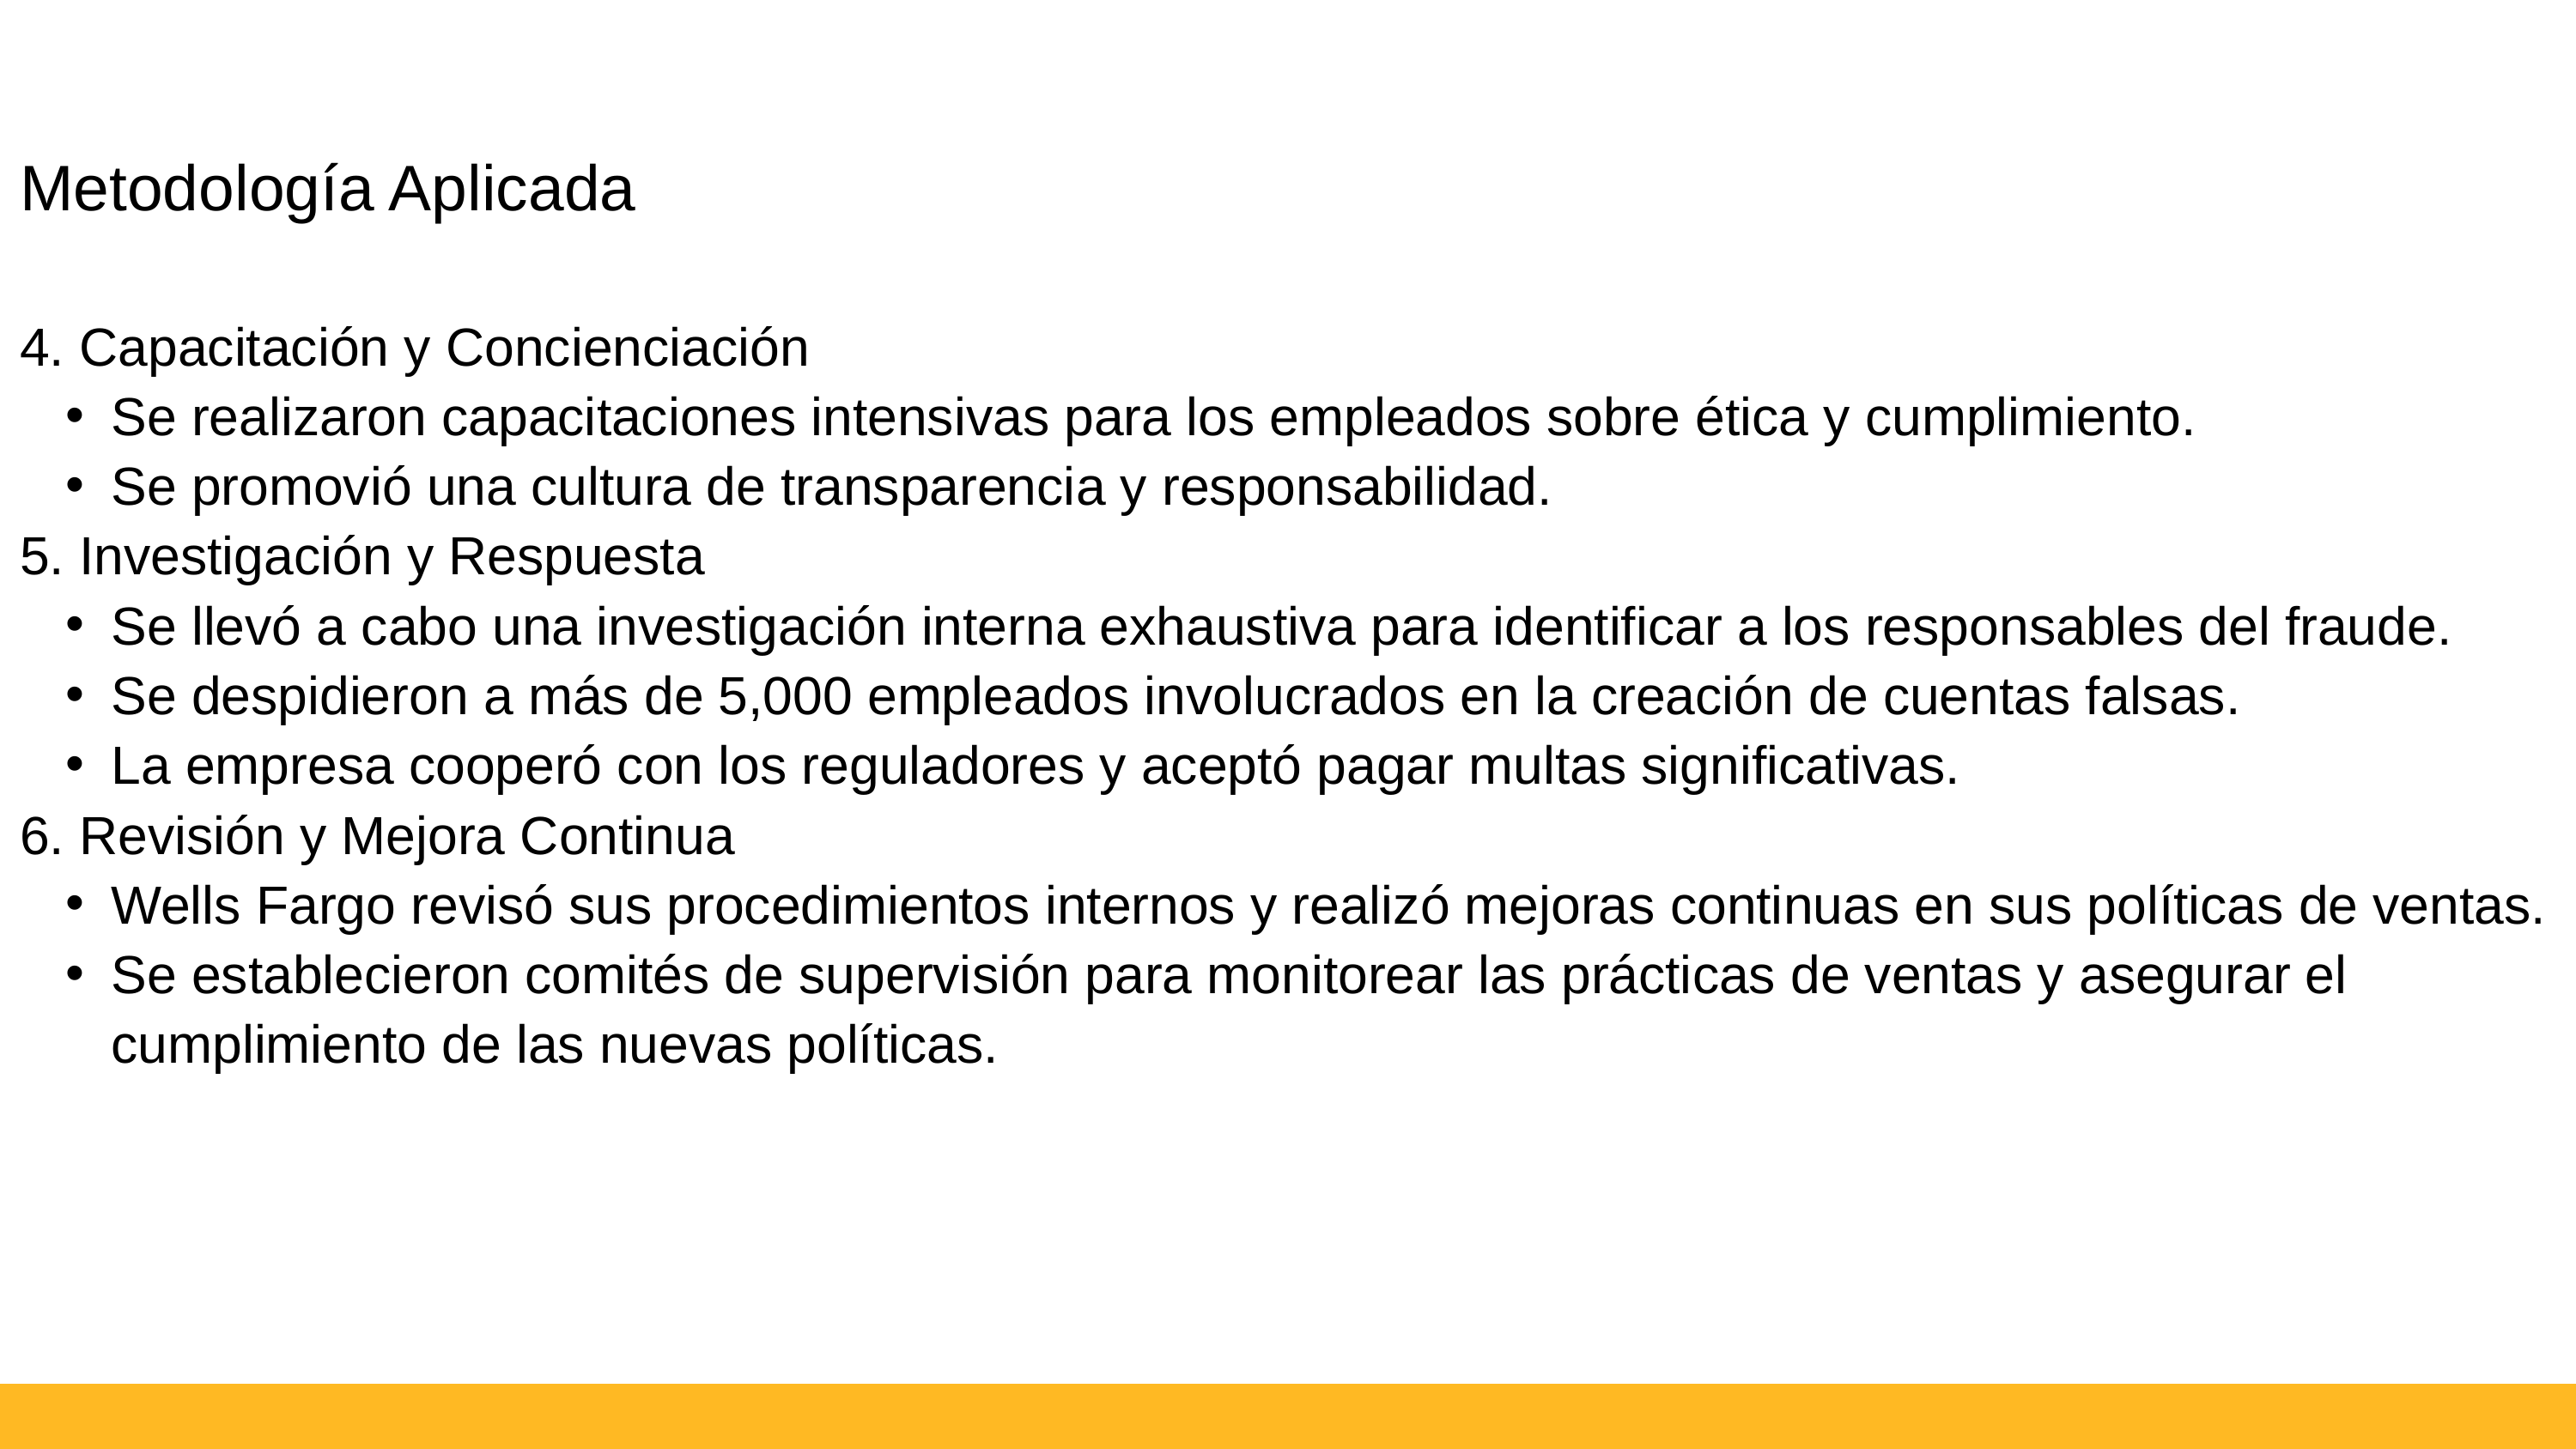

Metodología Aplicada

4. Capacitación y Concienciación
Se realizaron capacitaciones intensivas para los empleados sobre ética y cumplimiento.
Se promovió una cultura de transparencia y responsabilidad.
5. Investigación y Respuesta
Se llevó a cabo una investigación interna exhaustiva para identificar a los responsables del fraude.
Se despidieron a más de 5,000 empleados involucrados en la creación de cuentas falsas.
La empresa cooperó con los reguladores y aceptó pagar multas significativas.
6. Revisión y Mejora Continua
Wells Fargo revisó sus procedimientos internos y realizó mejoras continuas en sus políticas de ventas.
Se establecieron comités de supervisión para monitorear las prácticas de ventas y asegurar el cumplimiento de las nuevas políticas.

5,000 millones